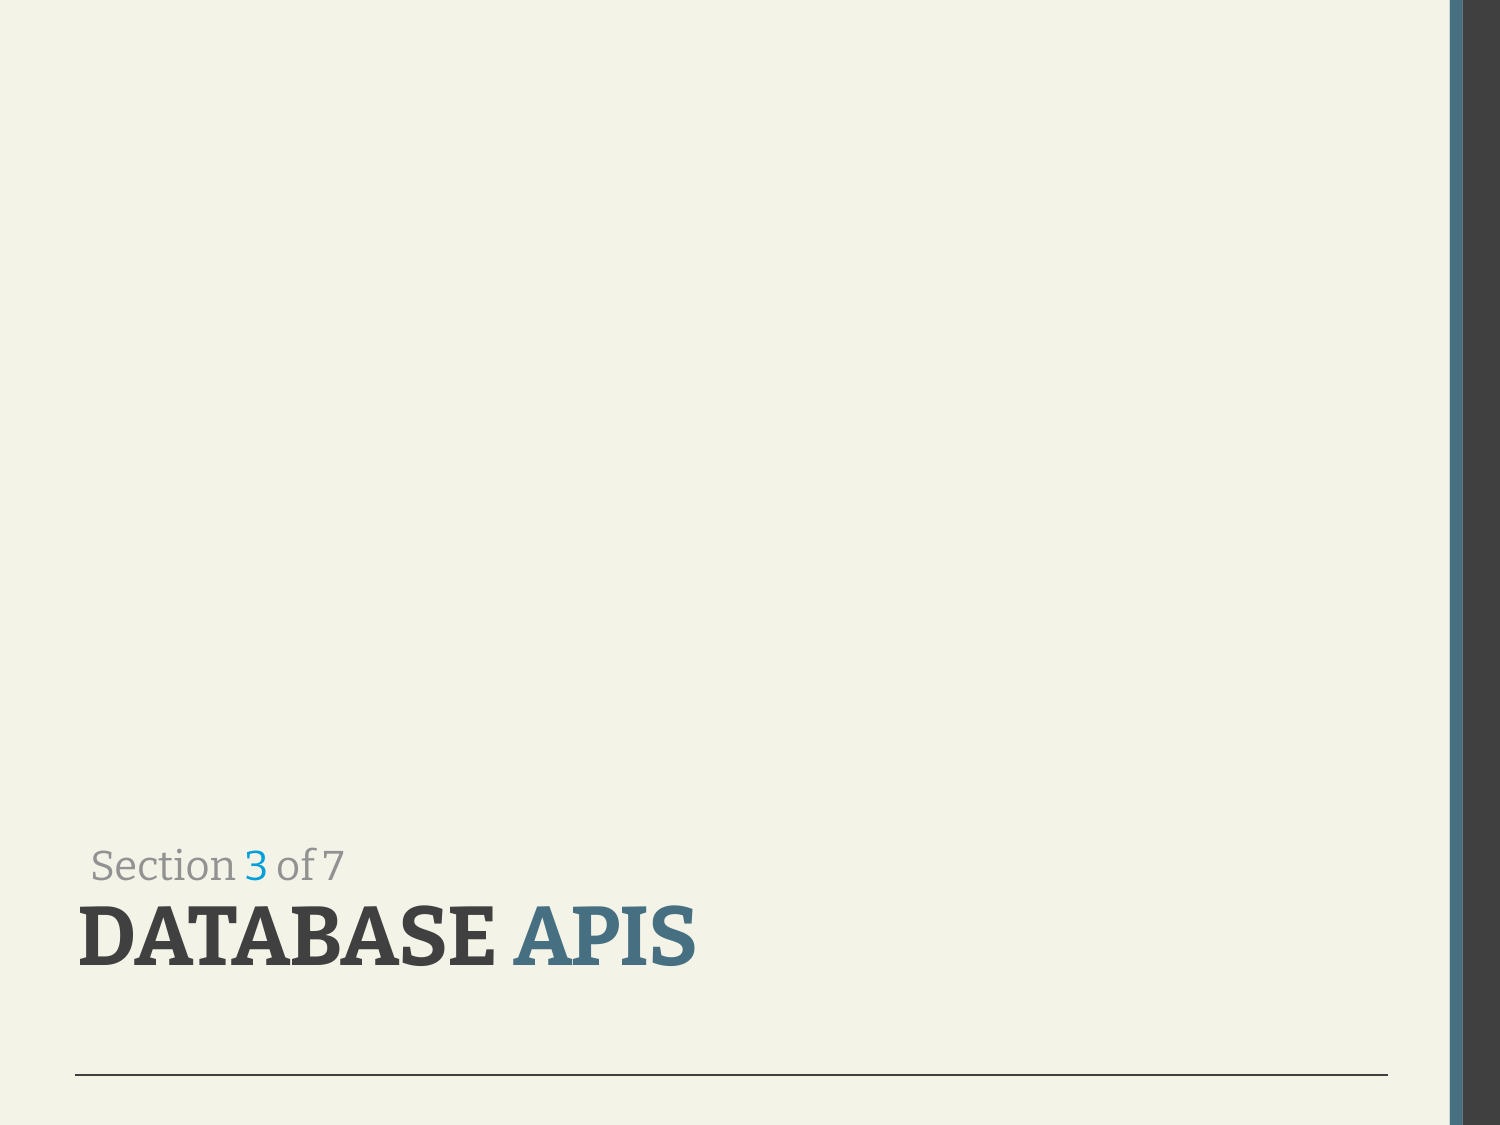

Section 3 of 7
# Database APIs